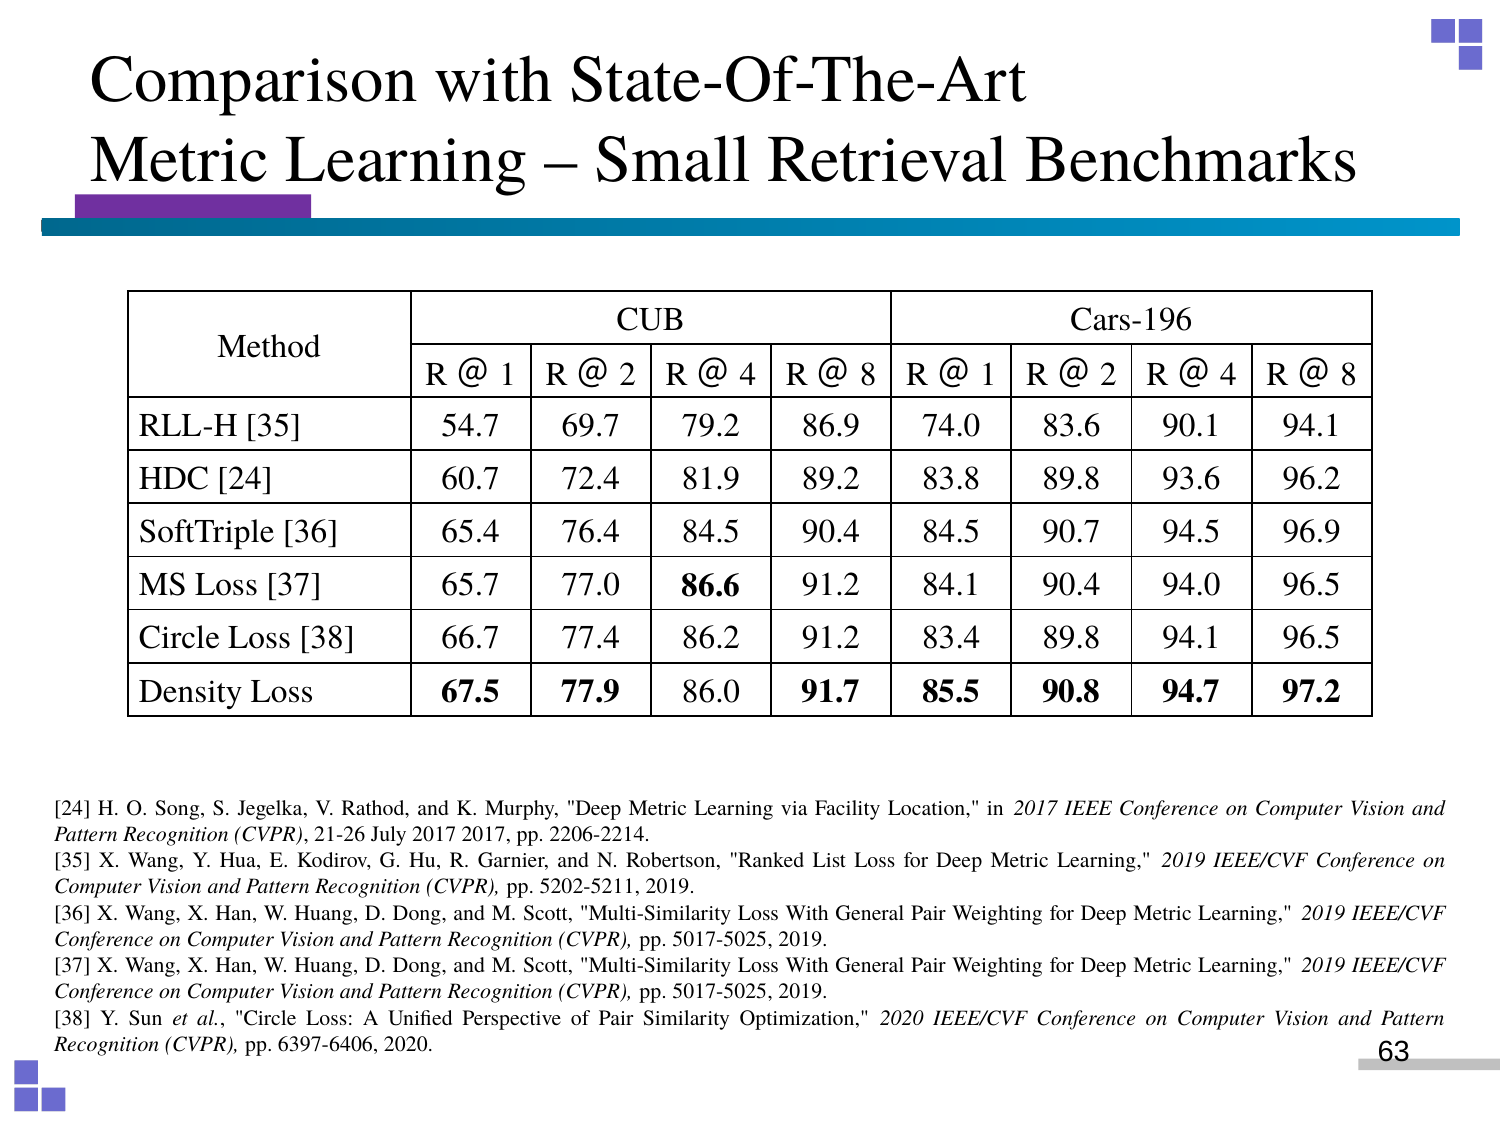

# Comparison with State-Of-The-Art Metric Learning – Small Retrieval Benchmarks
| Method | CUB |  |  |  | Cars-196 |  |  |  |
| --- | --- | --- | --- | --- | --- | --- | --- | --- |
|  | R＠1 | R＠2 | R＠4 | R＠8 | R＠1 | R＠2 | R＠4 | R＠8 |
| RLL-H [35] | 54.7 | 69.7 | 79.2 | 86.9 | 74.0 | 83.6 | 90.1 | 94.1 |
| HDC [24] | 60.7 | 72.4 | 81.9 | 89.2 | 83.8 | 89.8 | 93.6 | 96.2 |
| SoftTriple [36] | 65.4 | 76.4 | 84.5 | 90.4 | 84.5 | 90.7 | 94.5 | 96.9 |
| MS Loss [37] | 65.7 | 77.0 | 86.6 | 91.2 | 84.1 | 90.4 | 94.0 | 96.5 |
| Circle Loss [38] | 66.7 | 77.4 | 86.2 | 91.2 | 83.4 | 89.8 | 94.1 | 96.5 |
| Density Loss | 67.5 | 77.9 | 86.0 | 91.7 | 85.5 | 90.8 | 94.7 | 97.2 |
[24] H. O. Song, S. Jegelka, V. Rathod, and K. Murphy, "Deep Metric Learning via Facility Location," in 2017 IEEE Conference on Computer Vision and Pattern Recognition (CVPR), 21-26 July 2017 2017, pp. 2206-2214.
[35] X. Wang, Y. Hua, E. Kodirov, G. Hu, R. Garnier, and N. Robertson, "Ranked List Loss for Deep Metric Learning," 2019 IEEE/CVF Conference on Computer Vision and Pattern Recognition (CVPR), pp. 5202-5211, 2019.
[36] X. Wang, X. Han, W. Huang, D. Dong, and M. Scott, "Multi-Similarity Loss With General Pair Weighting for Deep Metric Learning," 2019 IEEE/CVF Conference on Computer Vision and Pattern Recognition (CVPR), pp. 5017-5025, 2019.
[37] X. Wang, X. Han, W. Huang, D. Dong, and M. Scott, "Multi-Similarity Loss With General Pair Weighting for Deep Metric Learning," 2019 IEEE/CVF Conference on Computer Vision and Pattern Recognition (CVPR), pp. 5017-5025, 2019.
[38] Y. Sun et al., "Circle Loss: A Unified Perspective of Pair Similarity Optimization," 2020 IEEE/CVF Conference on Computer Vision and Pattern Recognition (CVPR), pp. 6397-6406, 2020.
63